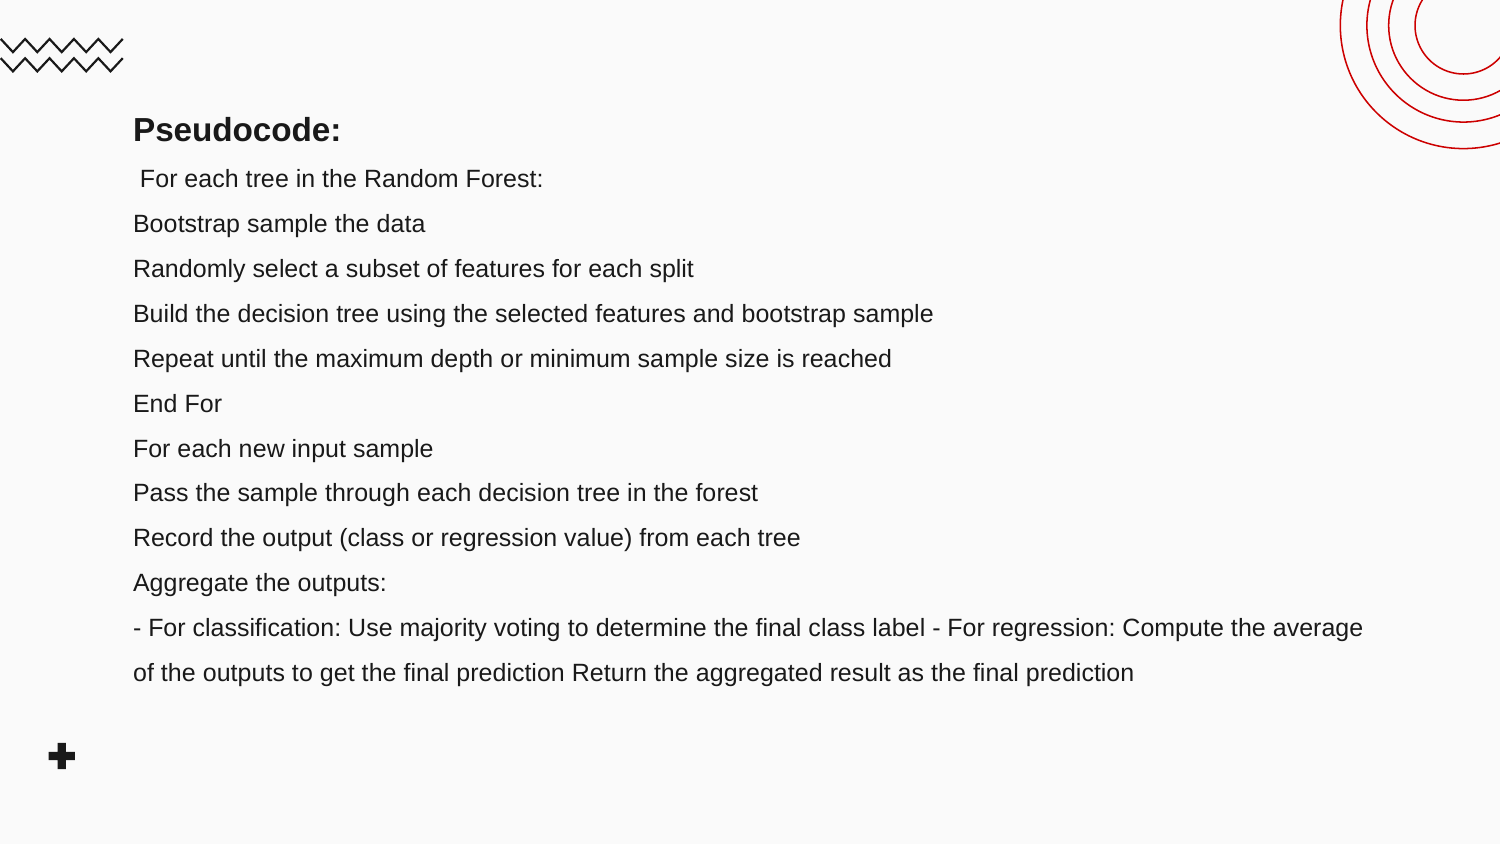

# Pseudocode: For each tree in the Random Forest: Bootstrap sample the data Randomly select a subset of features for each split Build the decision tree using the selected features and bootstrap sample Repeat until the maximum depth or minimum sample size is reached End For For each new input sample Pass the sample through each decision tree in the forest Record the output (class or regression value) from each tree Aggregate the outputs: - For classification: Use majority voting to determine the final class label - For regression: Compute the average of the outputs to get the final prediction Return the aggregated result as the final prediction